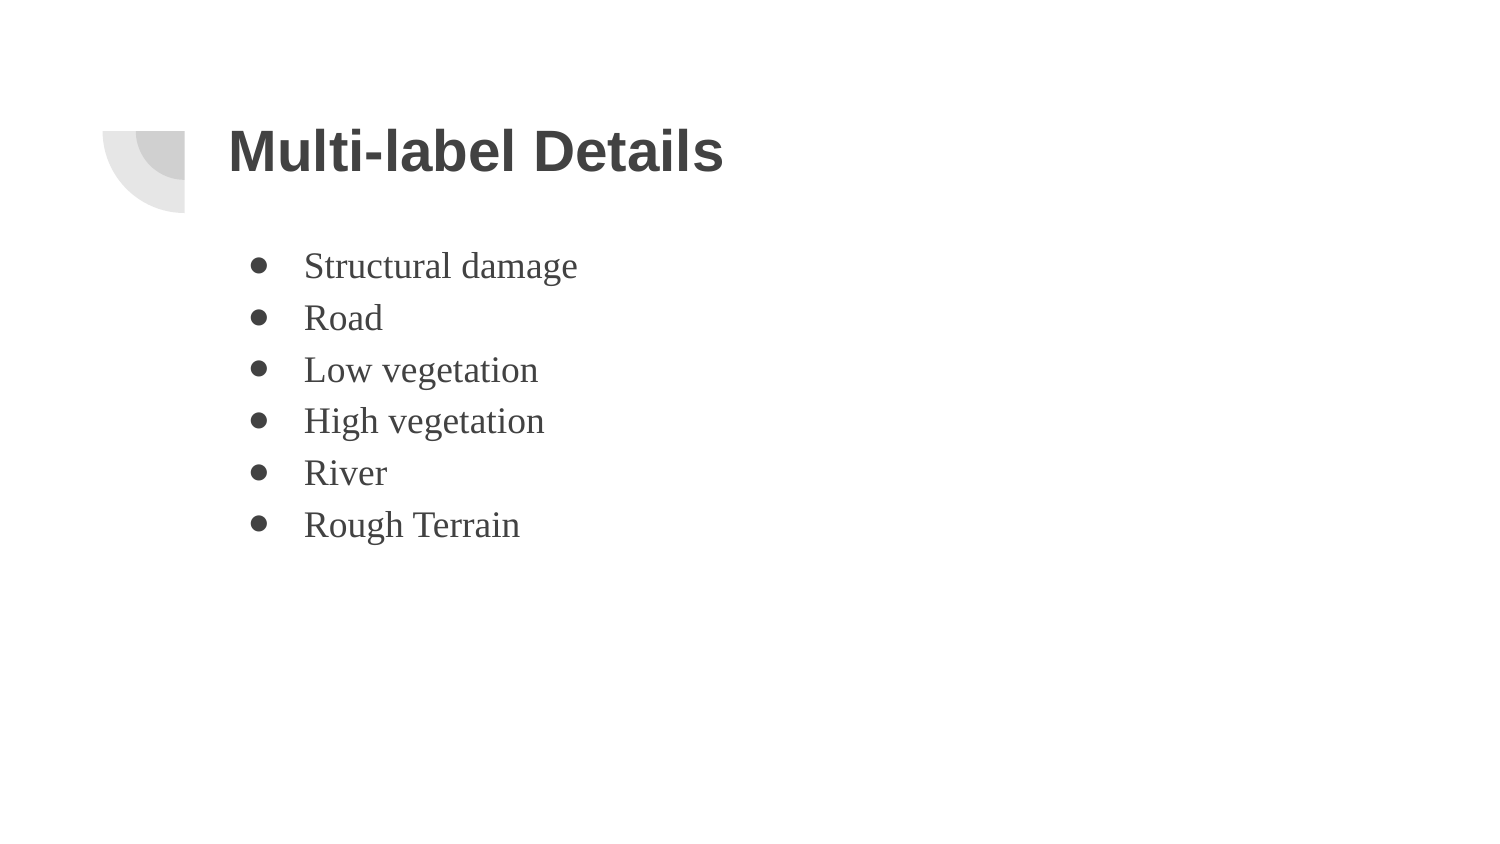

# Multi-label Details
Structural damage
Road
Low vegetation
High vegetation
River
Rough Terrain